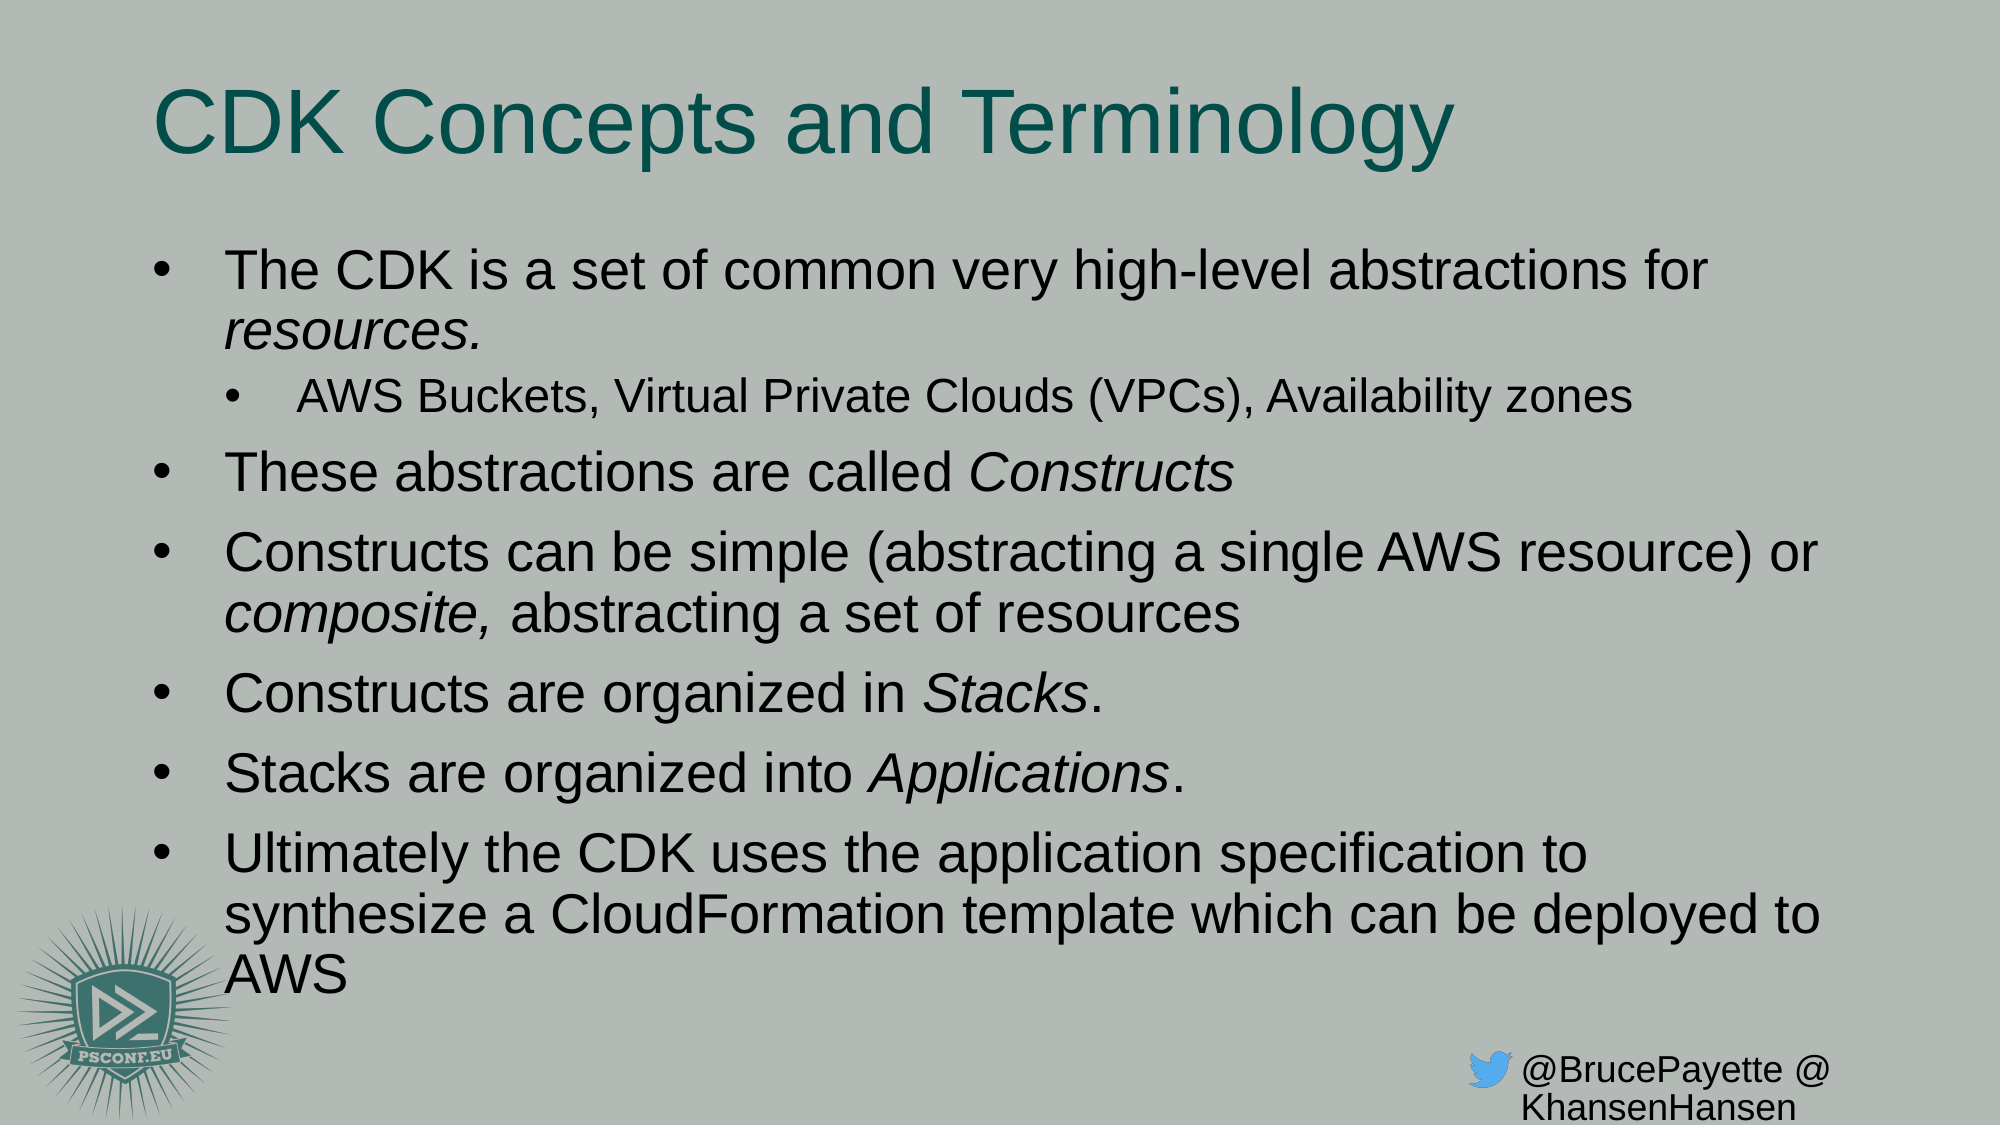

# CDK Concepts and Terminology
The CDK is a set of common very high-level abstractions for resources.
AWS Buckets, Virtual Private Clouds (VPCs), Availability zones
These abstractions are called Constructs
Constructs can be simple (abstracting a single AWS resource) or composite, abstracting a set of resources
Constructs are organized in Stacks.
Stacks are organized into Applications.
Ultimately the CDK uses the application specification to synthesize a CloudFormation template which can be deployed to AWS
@BrucePayette @KhansenHansen